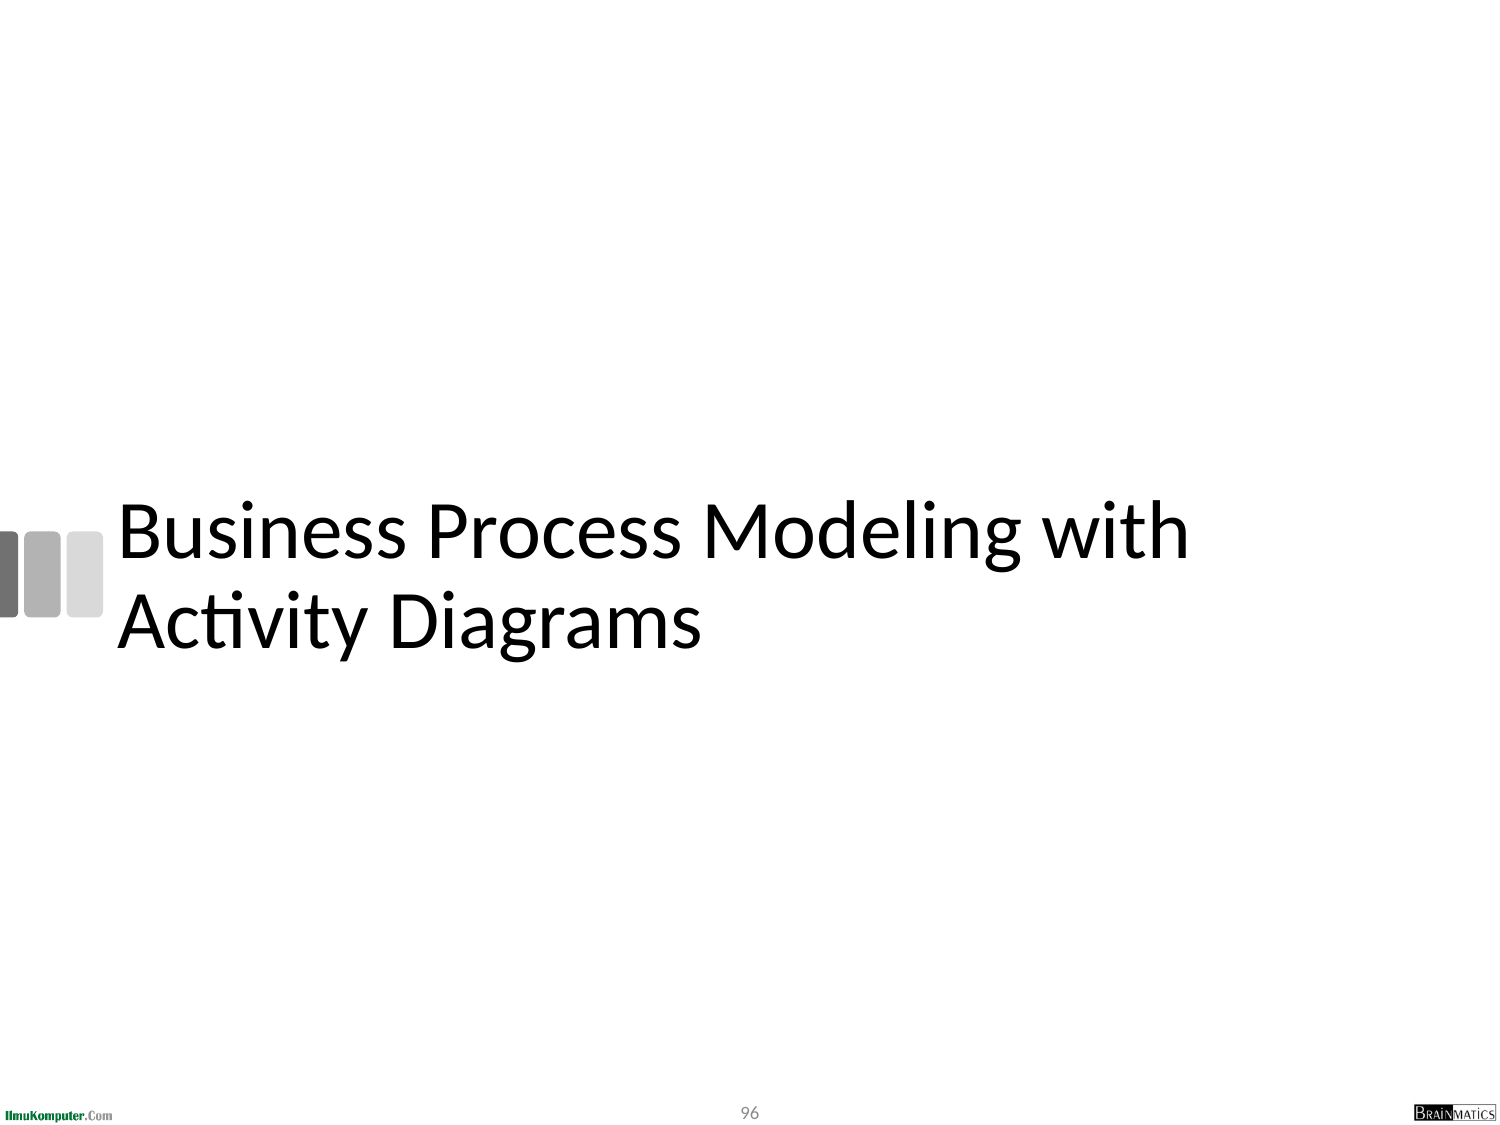

# Business Process Modeling with Activity Diagrams

96